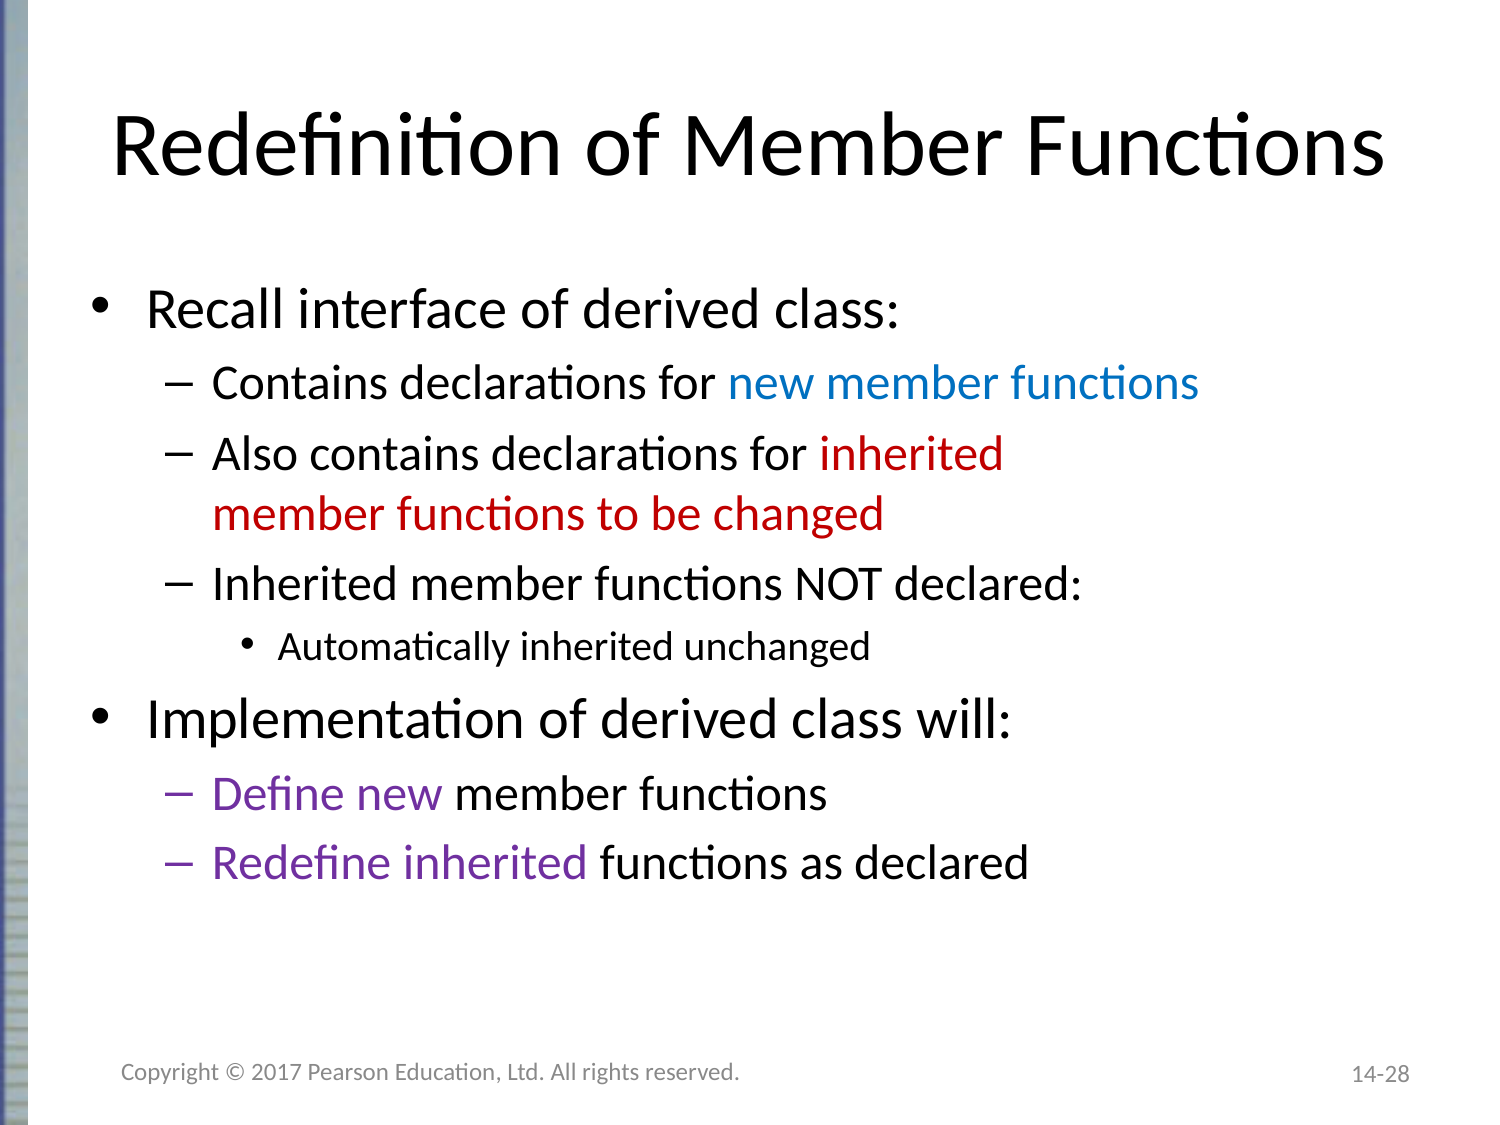

# Redefinition of Member Functions
Recall interface of derived class:
Contains declarations for new member functions
Also contains declarations for inherited
member functions to be changed
Inherited member functions NOT declared:
Automatically inherited unchanged
Implementation of derived class will:
Define new member functions
Redefine inherited functions as declared
Copyright © 2017 Pearson Education, Ltd. All rights reserved.
14-28